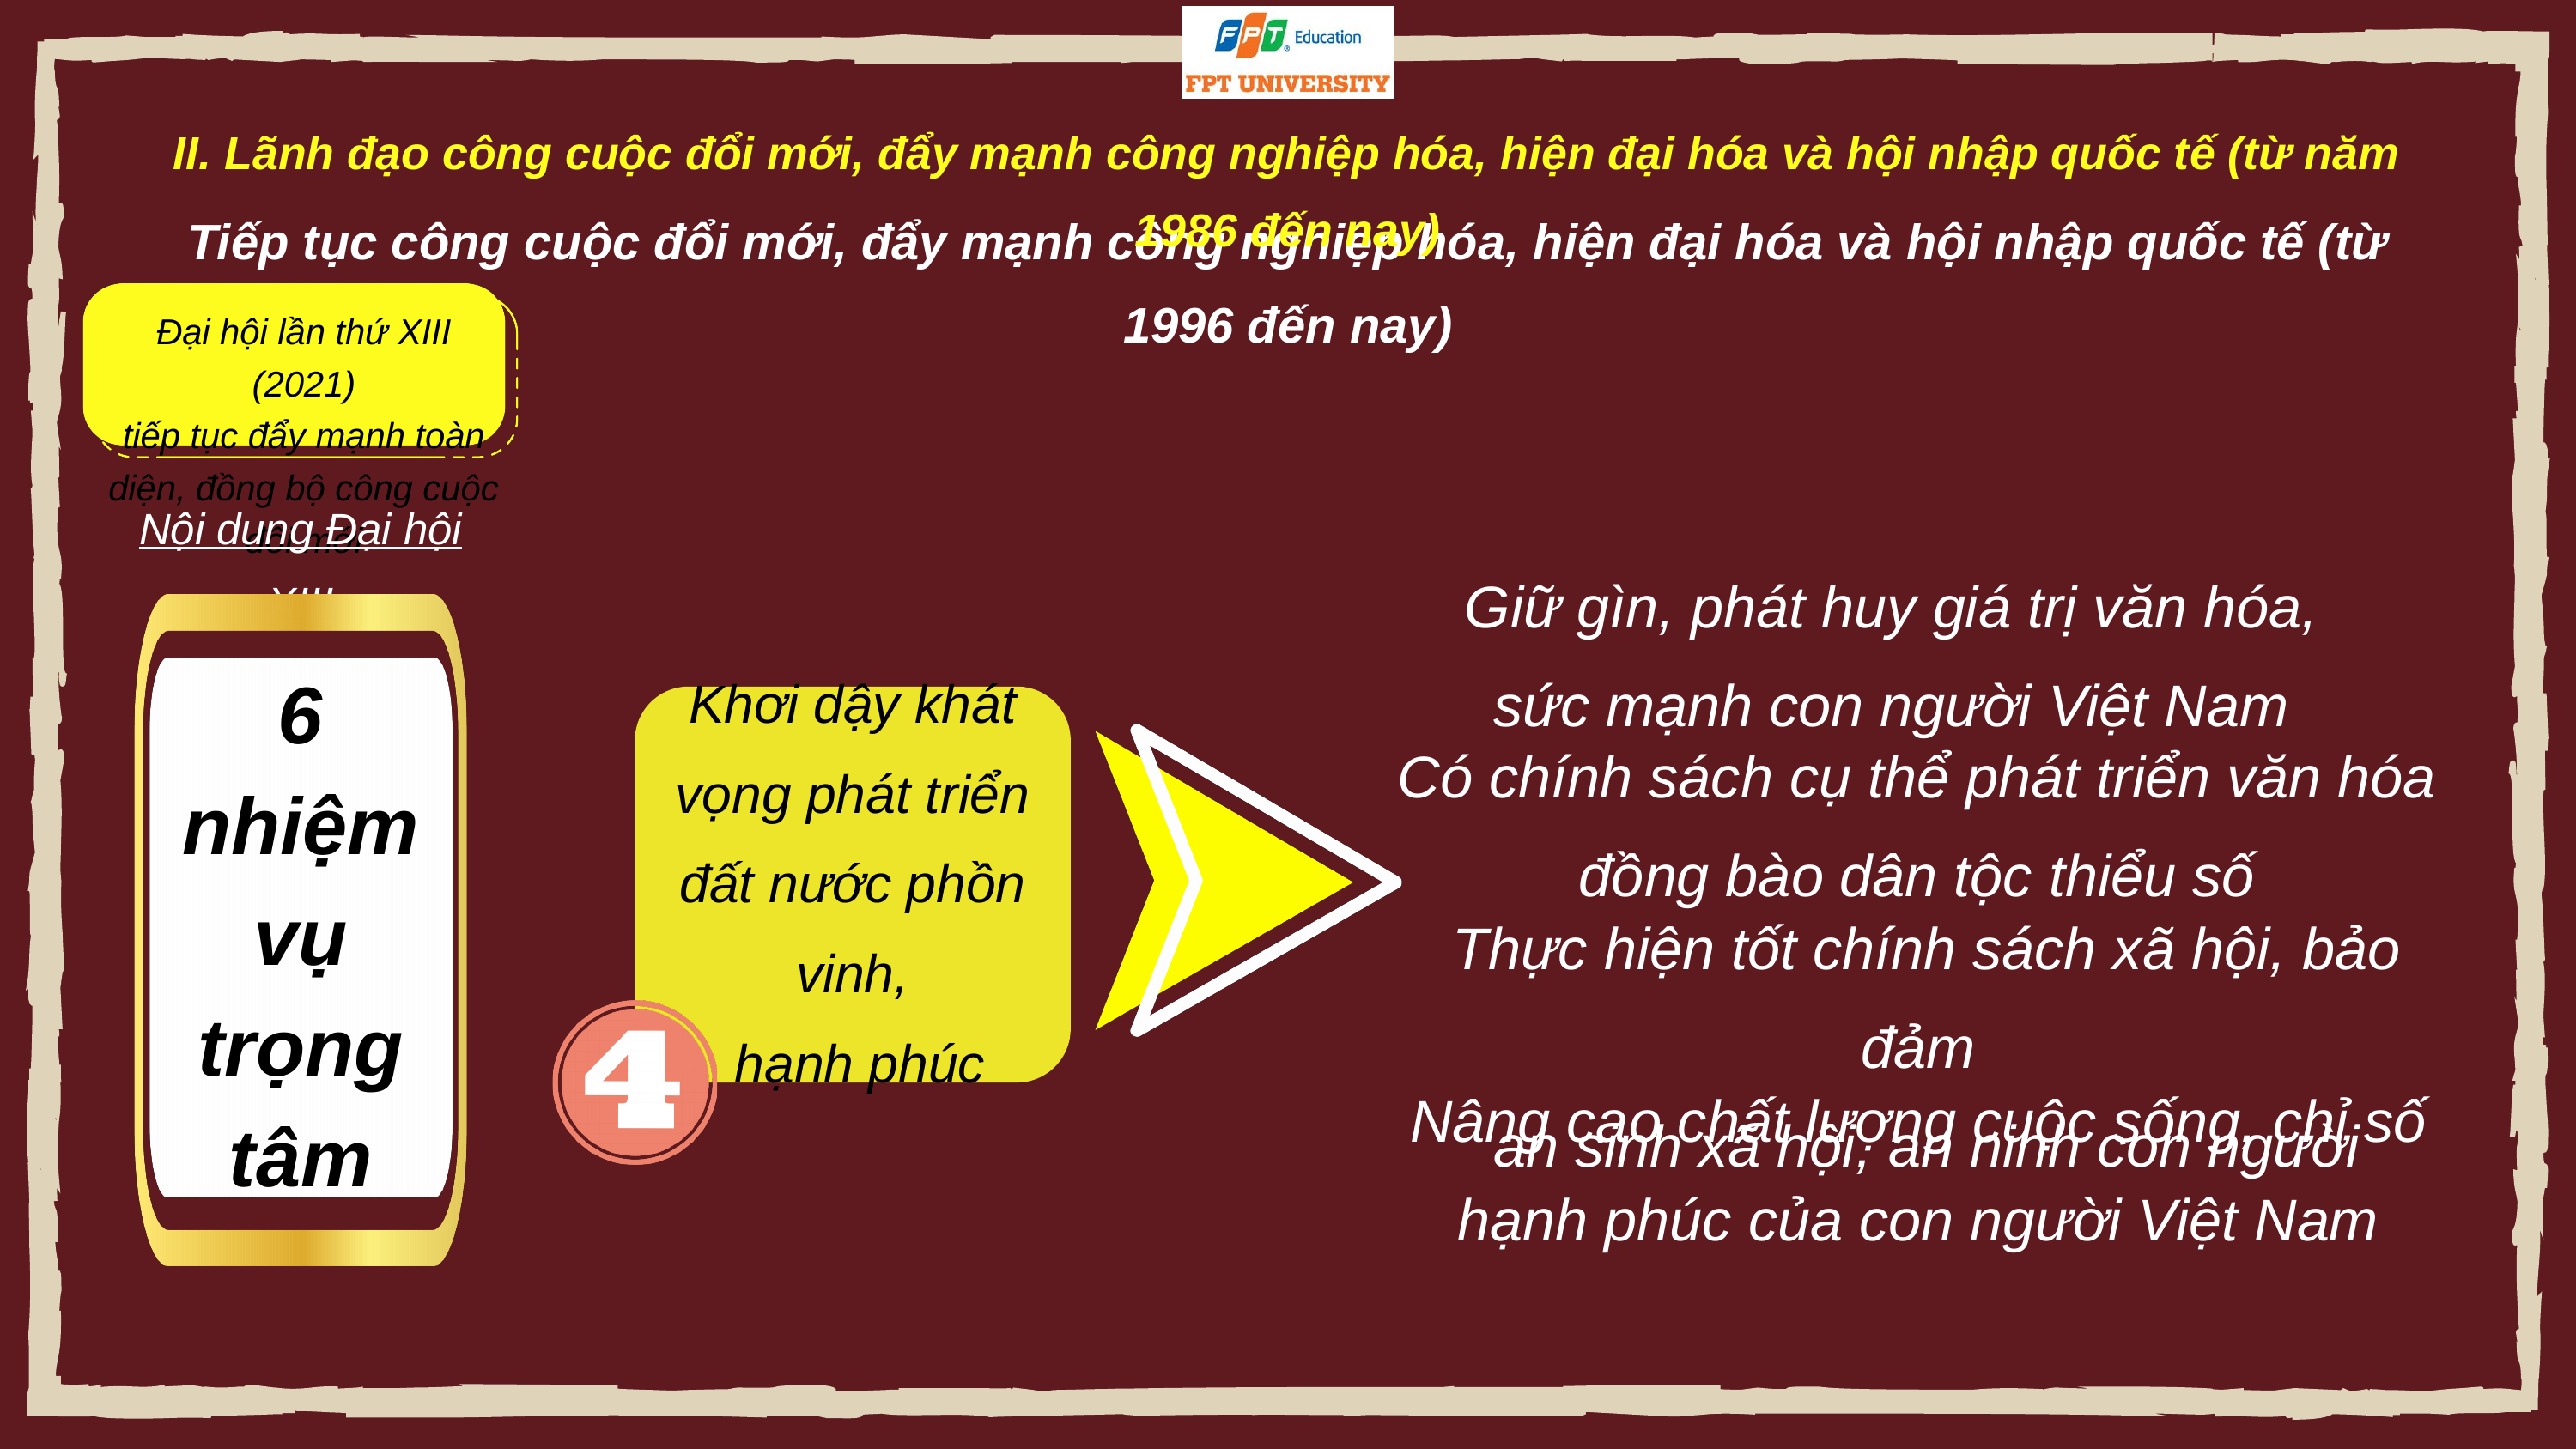

II. Lãnh đạo công cuộc đổi mới, đẩy mạnh công nghiệp hóa, hiện đại hóa và hội nhập quốc tế (từ năm 1986 đến nay)
Tiếp tục công cuộc đổi mới, đẩy mạnh công nghiệp hóa, hiện đại hóa và hội nhập quốc tế (từ 1996 đến nay)

Đại hội lần thứ XIII (2021)
tiếp tục đẩy mạnh toàn diện, đồng bộ công cuộc đổi mới
Nội dung Đại hội XIII
Giữ gìn, phát huy giá trị văn hóa,
sức mạnh con người Việt Nam
6 nhiệm vụ trọng tâm

Khơi dậy khát vọng phát triển đất nước phồn vinh,
 hạnh phúc
Có chính sách cụ thể phát triển văn hóa
đồng bào dân tộc thiểu số

Thực hiện tốt chính sách xã hội, bảo đảm
an sinh xã hội, an ninh con người

Nâng cao chất lượng cuộc sống, chỉ số
hạnh phúc của con người Việt Nam